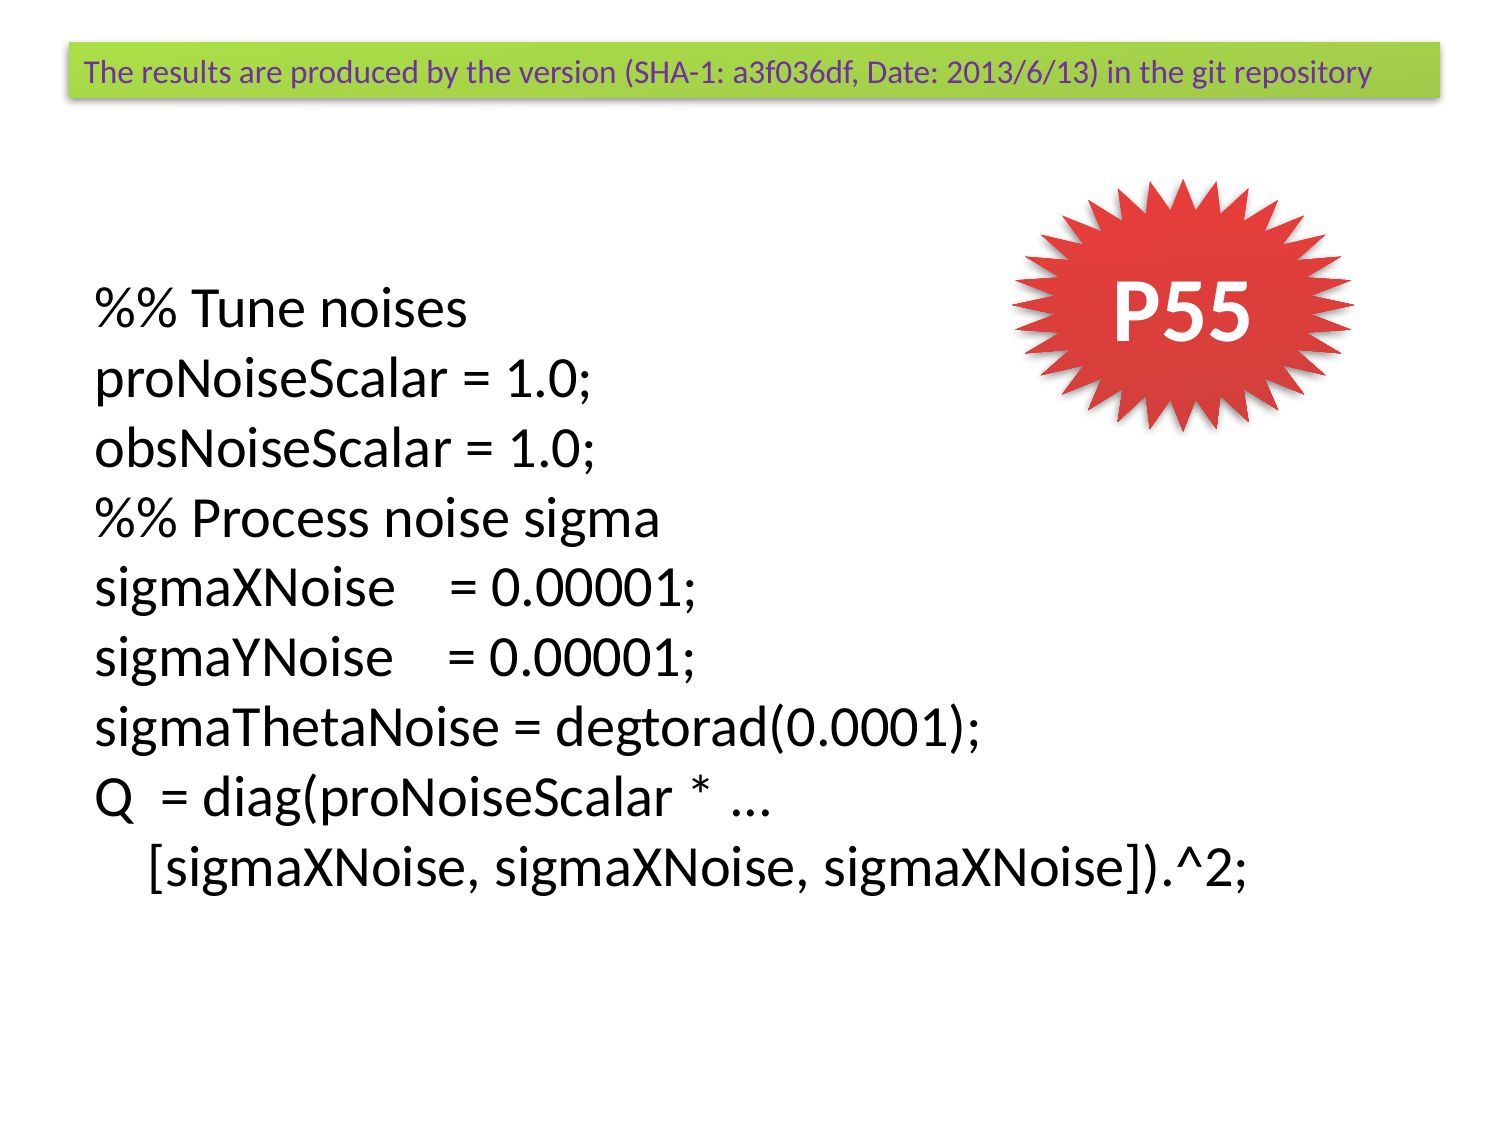

The results are produced by the version (SHA-1: a3f036df, Date: 2013/6/13) in the git repository
P55
%% Tune noises
proNoiseScalar = 1.0;
obsNoiseScalar = 1.0;
%% Process noise sigma
sigmaXNoise    = 0.00001;
sigmaYNoise    = 0.00001;
sigmaThetaNoise = degtorad(0.0001);
Q  = diag(proNoiseScalar * ...
    [sigmaXNoise, sigmaXNoise, sigmaXNoise]).^2;